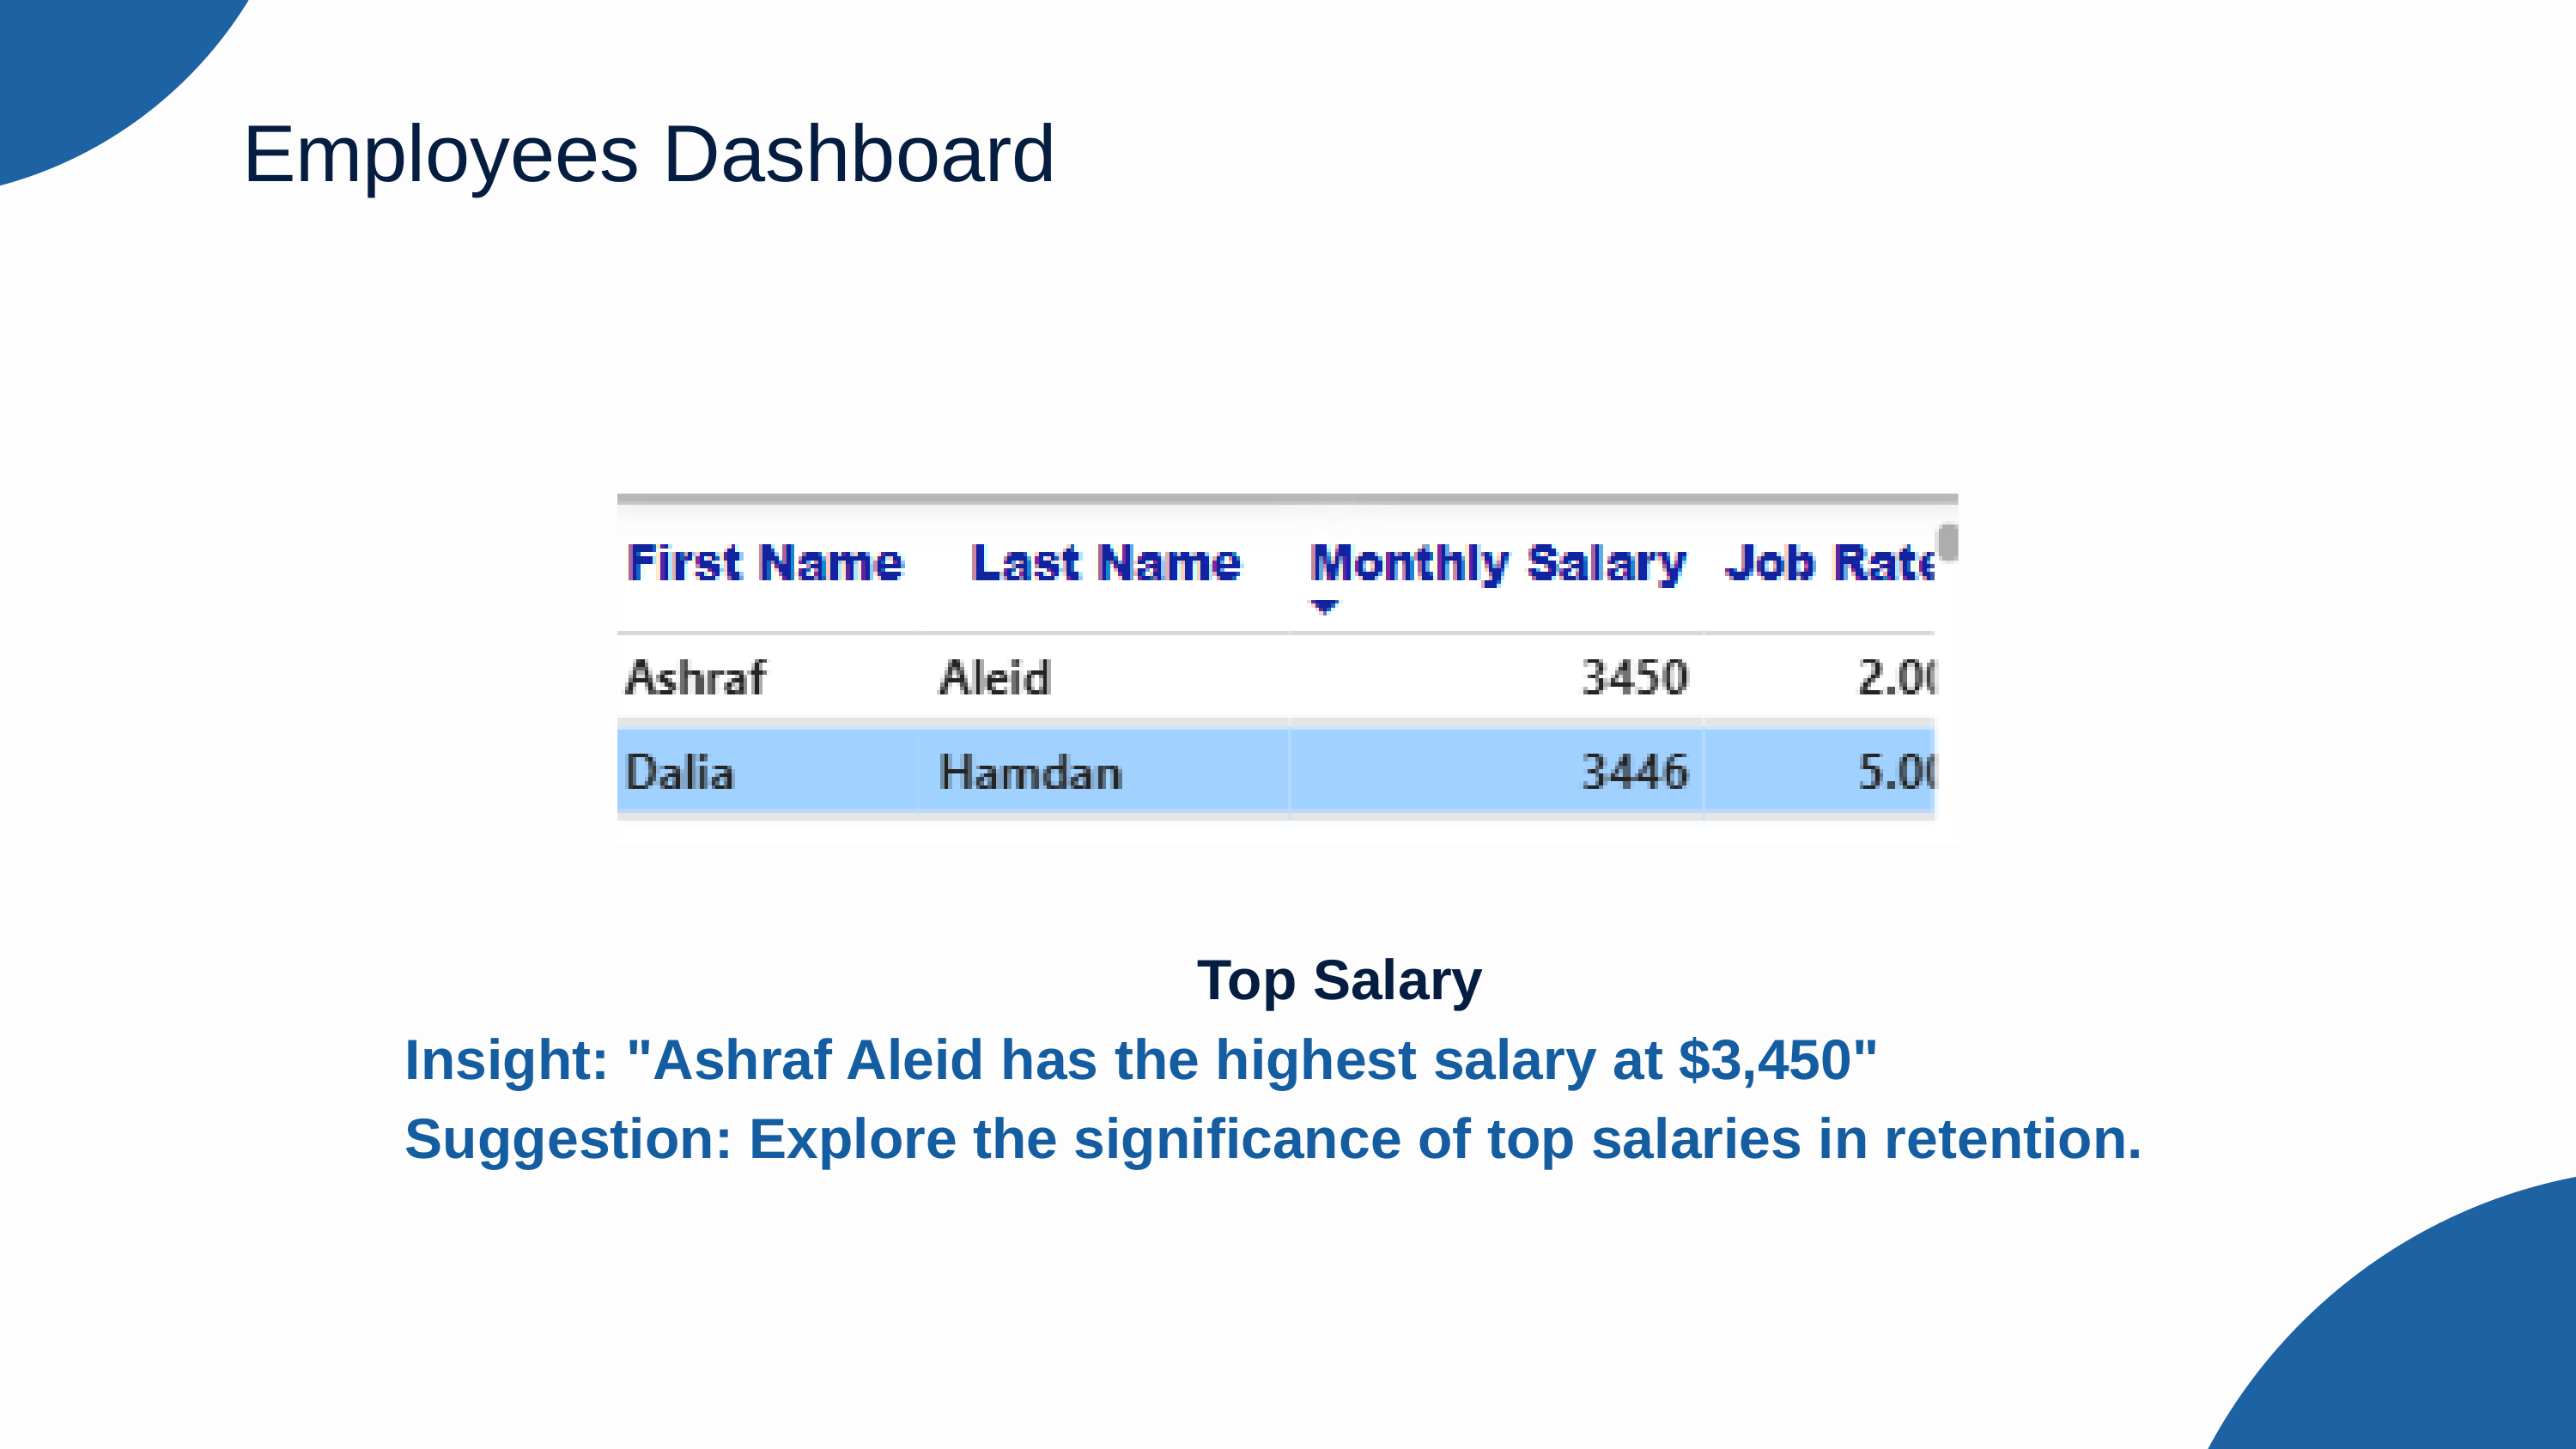

Employees Dashboard

Top Salary
Insight: "Ashraf Aleid has the highest salary at $3,450"
Suggestion: Explore the significance of top salaries in retention.